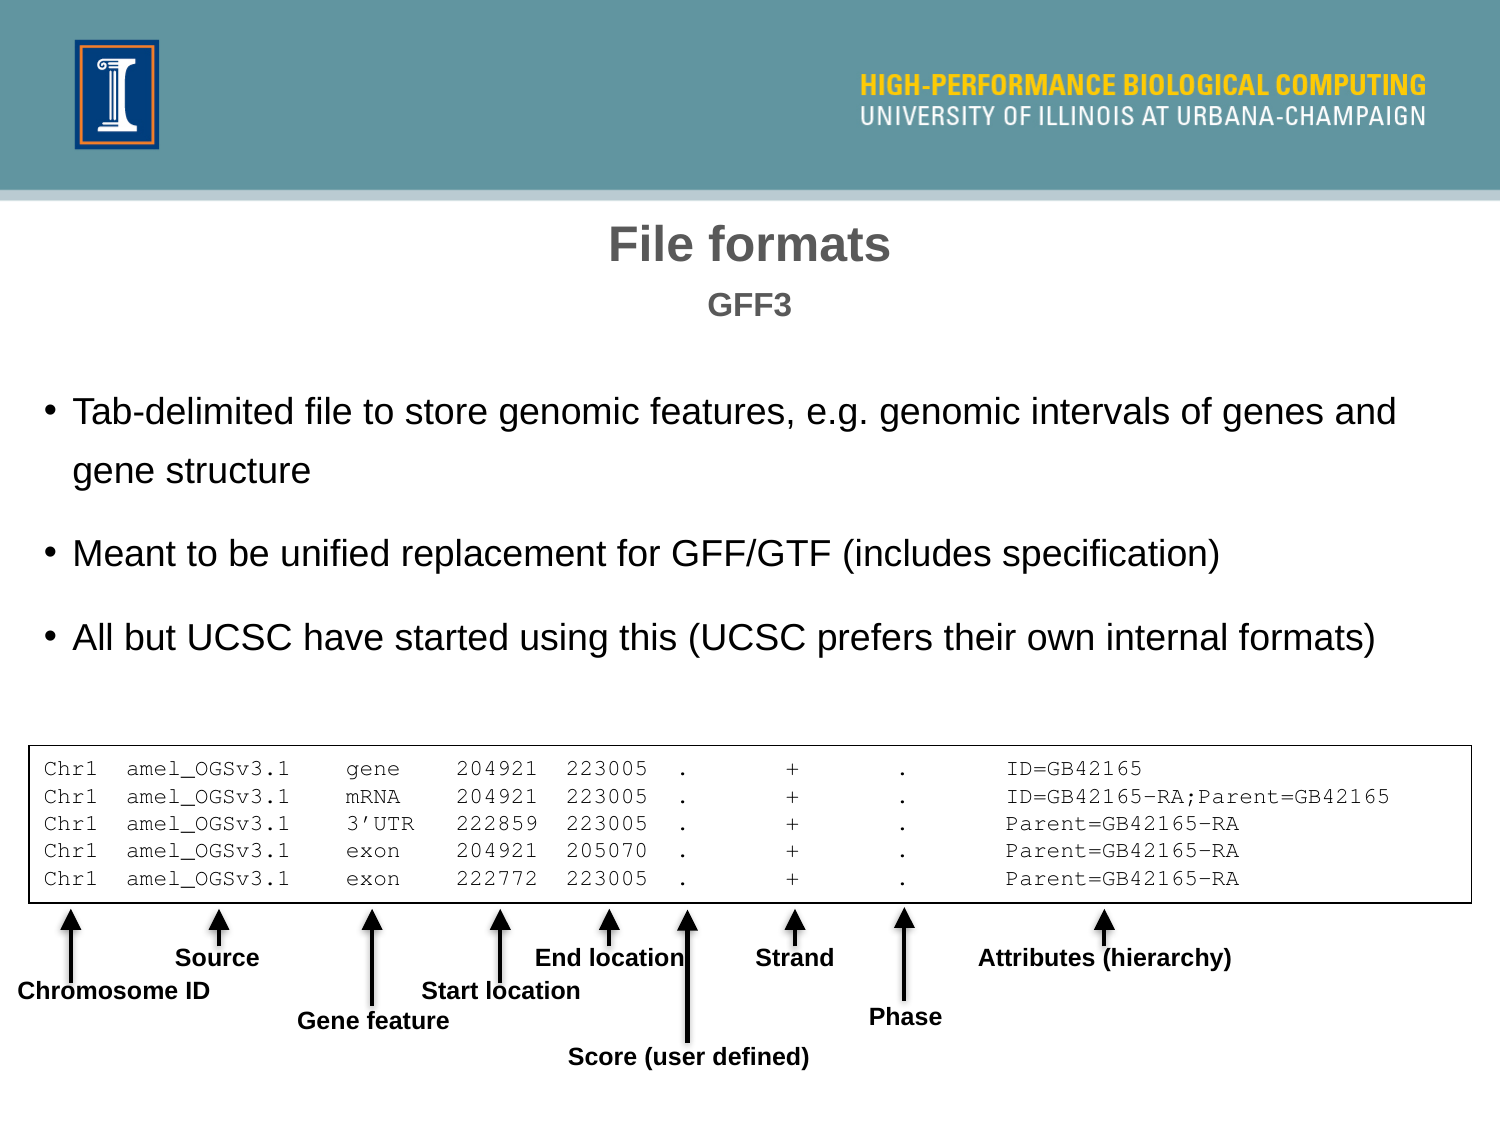

File formats
GFF3
Tab-delimited file to store genomic features, e.g. genomic intervals of genes and gene structure
Meant to be unified replacement for GFF/GTF (includes specification)
All but UCSC have started using this (UCSC prefers their own internal formats)

Chr1  amel_OGSv3.1    gene    204921  223005  .       +       .       ID=GB42165
Chr1  amel_OGSv3.1    mRNA    204921  223005  .       +       .       ID=GB42165-RA;Parent=GB42165
Chr1  amel_OGSv3.1    3’UTR   222859  223005  .       +       .       Parent=GB42165-RA
Chr1  amel_OGSv3.1    exon    204921  205070  .       +       .       Parent=GB42165-RA
Chr1  amel_OGSv3.1    exon    222772  223005  .       +       .       Parent=GB42165-RA
Source
End location
Strand
Attributes (hierarchy)
Chromosome ID
Start location
Phase
Gene feature
Score (user defined)